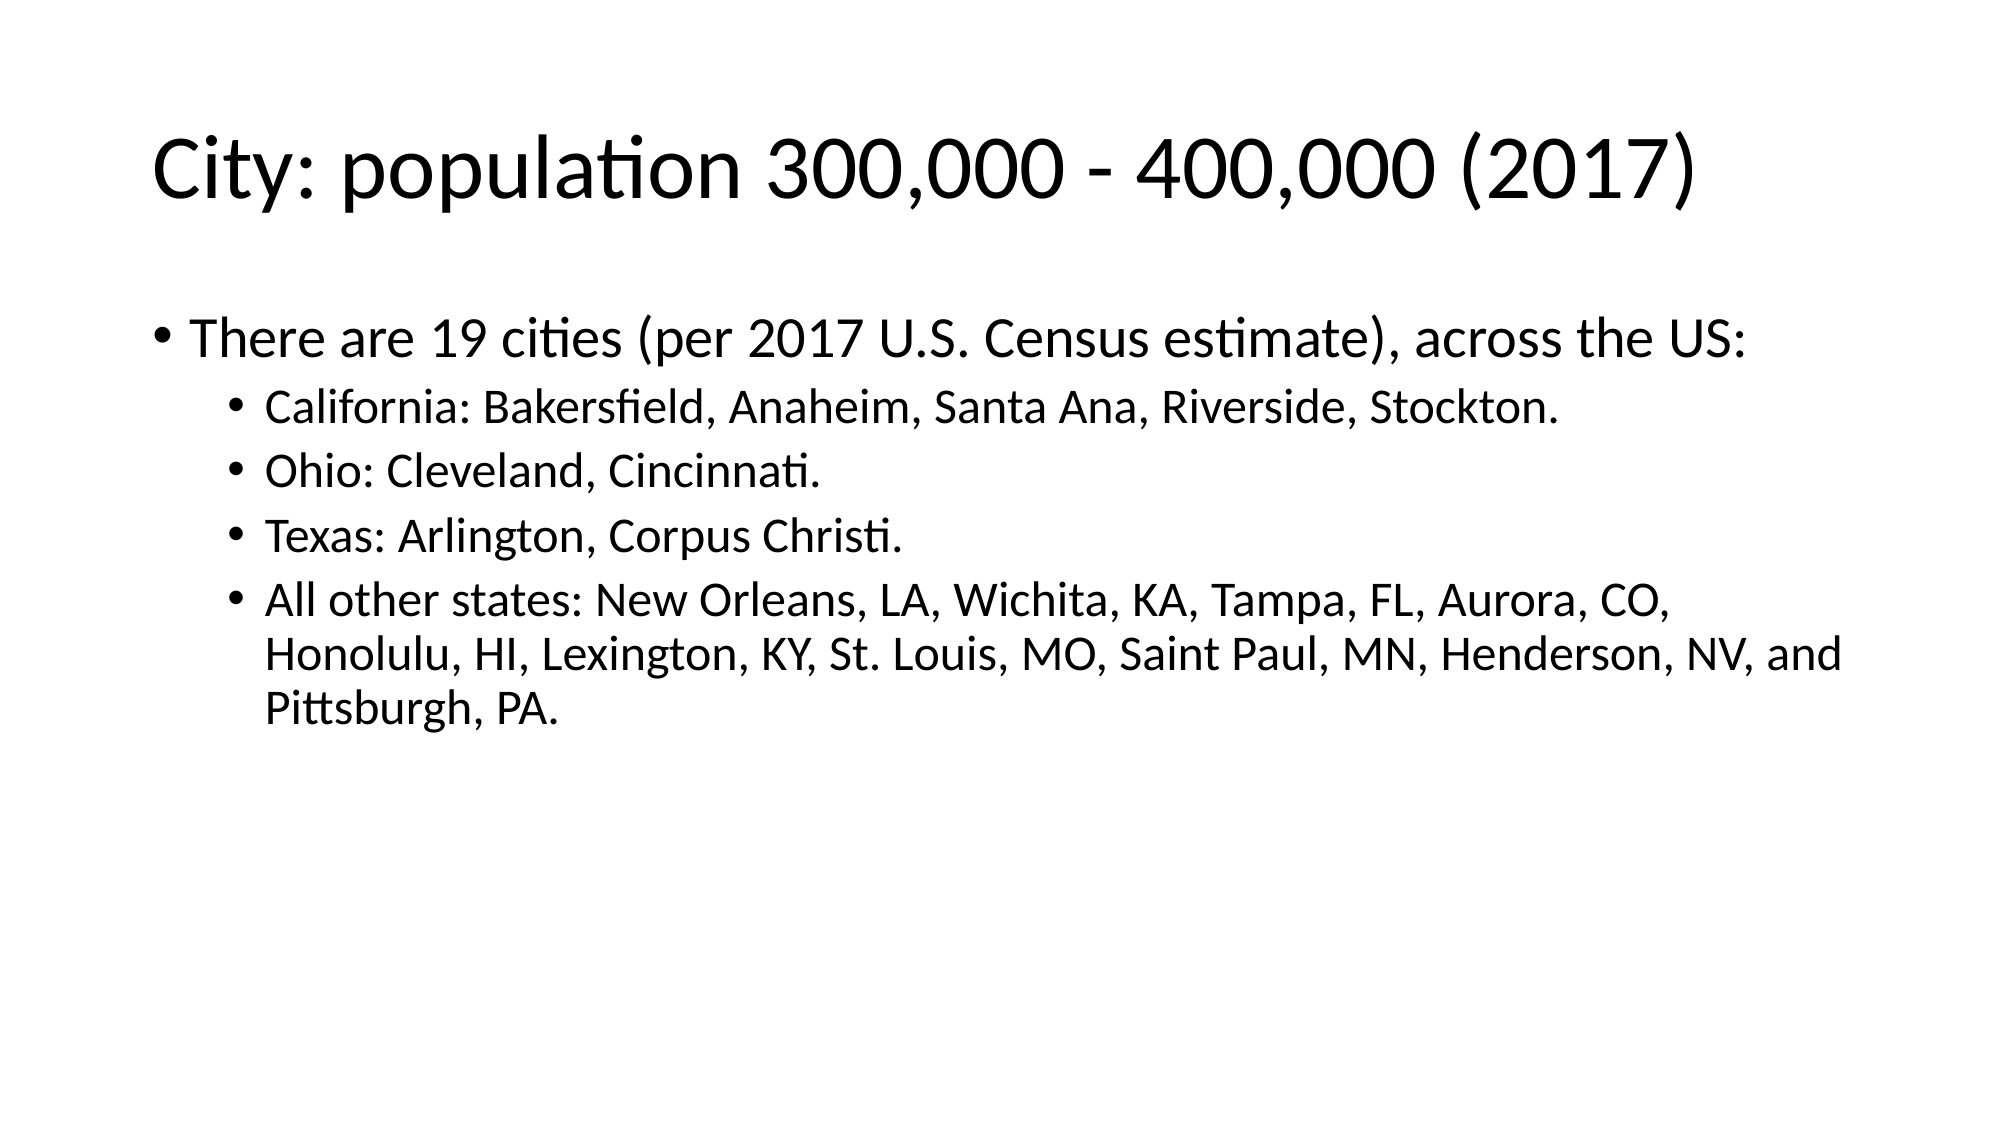

# City: population 300,000 - 400,000 (2017)
There are 19 cities (per 2017 U.S. Census estimate), across the US:
California: Bakersfield, Anaheim, Santa Ana, Riverside, Stockton.
Ohio: Cleveland, Cincinnati.
Texas: Arlington, Corpus Christi.
All other states: New Orleans, LA, Wichita, KA, Tampa, FL, Aurora, CO, Honolulu, HI, Lexington, KY, St. Louis, MO, Saint Paul, MN, Henderson, NV, and Pittsburgh, PA.